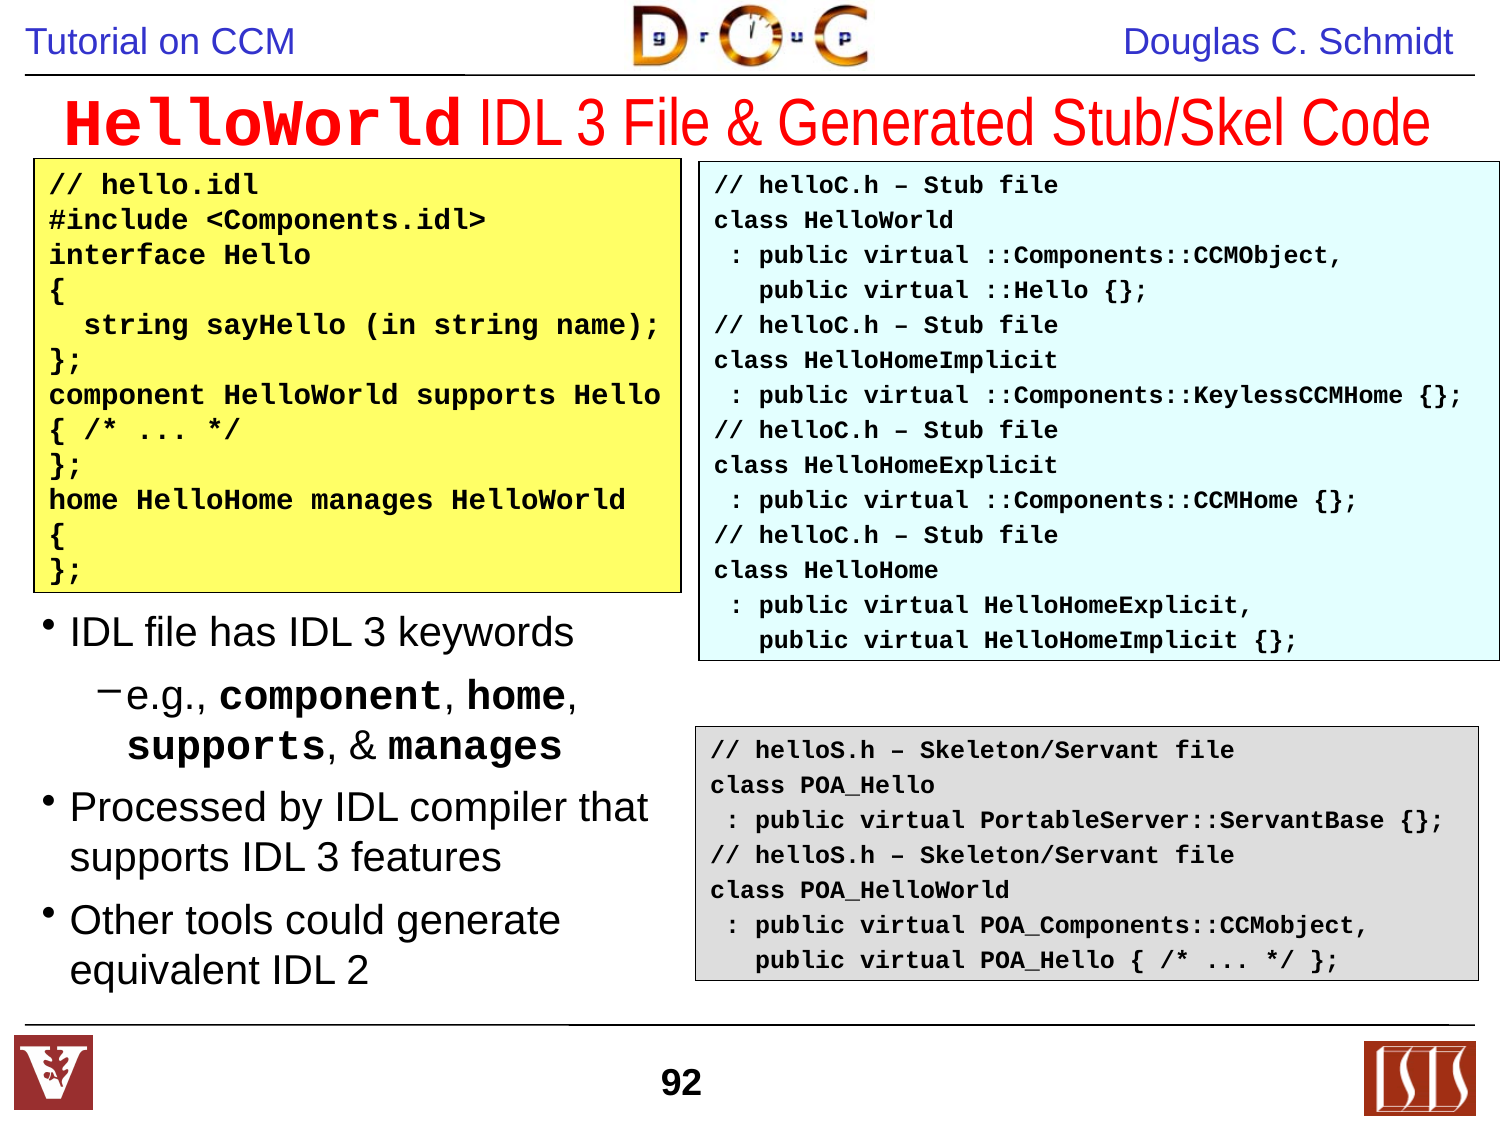

# HelloWorld IDL 3 File & Generated Stub/Skel Code
// hello.idl
#include <Components.idl>
interface Hello
{
  string sayHello (in string name);
};
component HelloWorld supports Hello
{ /* ... */
};
home HelloHome manages HelloWorld
{
};
// helloC.h – Stub file
class HelloWorld
 : public virtual ::Components::CCMObject,
   public virtual ::Hello {};
// helloC.h – Stub file
class HelloHomeImplicit
 : public virtual ::Components::KeylessCCMHome {};
// helloC.h – Stub file
class HelloHomeExplicit
 : public virtual ::Components::CCMHome {};
// helloC.h – Stub file
class HelloHome
 : public virtual HelloHomeExplicit,
   public virtual HelloHomeImplicit {};
IDL file has IDL 3 keywords
e.g., component, home, supports, & manages
Processed by IDL compiler that supports IDL 3 features
Other tools could generate equivalent IDL 2
// helloS.h – Skeleton/Servant file
class POA_Hello
 : public virtual PortableServer::ServantBase {};
// helloS.h – Skeleton/Servant file
class POA_HelloWorld
 : public virtual POA_Components::CCMobject,
   public virtual POA_Hello { /* ... */ };